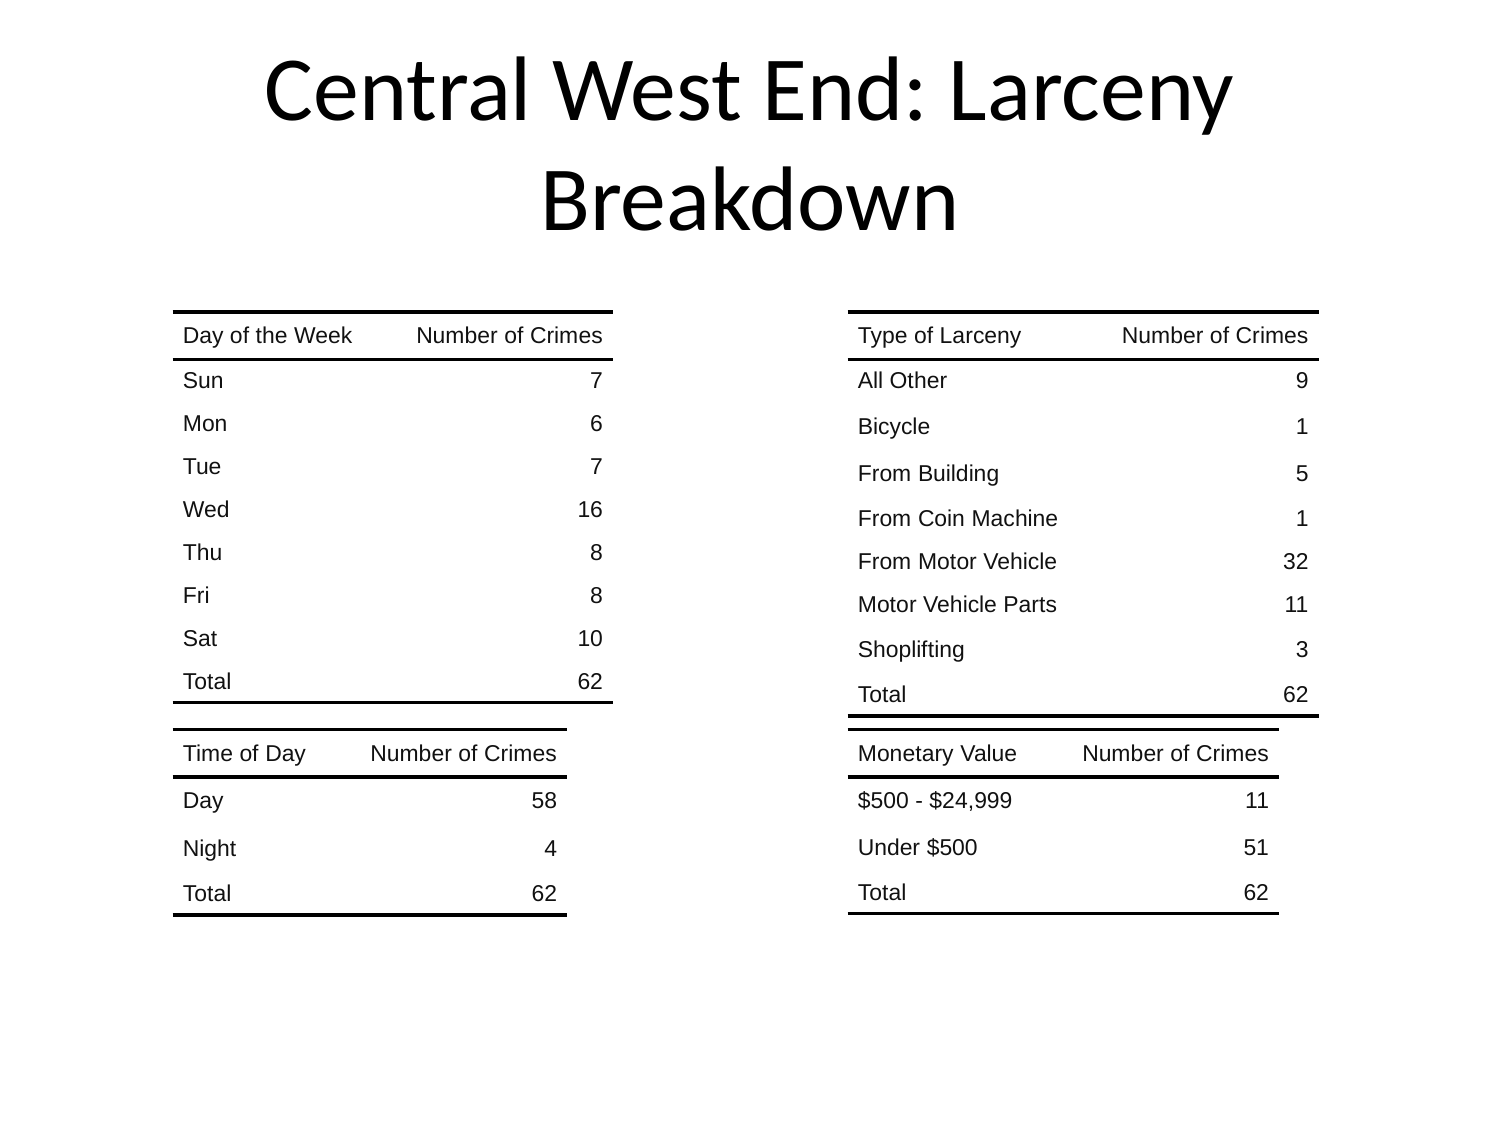

# Central West End: Larceny Breakdown
| Day of the Week | Number of Crimes |
| --- | --- |
| Sun | 7 |
| Mon | 6 |
| Tue | 7 |
| Wed | 16 |
| Thu | 8 |
| Fri | 8 |
| Sat | 10 |
| Total | 62 |
| Type of Larceny | Number of Crimes |
| --- | --- |
| All Other | 9 |
| Bicycle | 1 |
| From Building | 5 |
| From Coin Machine | 1 |
| From Motor Vehicle | 32 |
| Motor Vehicle Parts | 11 |
| Shoplifting | 3 |
| Total | 62 |
| Time of Day | Number of Crimes |
| --- | --- |
| Day | 58 |
| Night | 4 |
| Total | 62 |
| Monetary Value | Number of Crimes |
| --- | --- |
| $500 - $24,999 | 11 |
| Under $500 | 51 |
| Total | 62 |